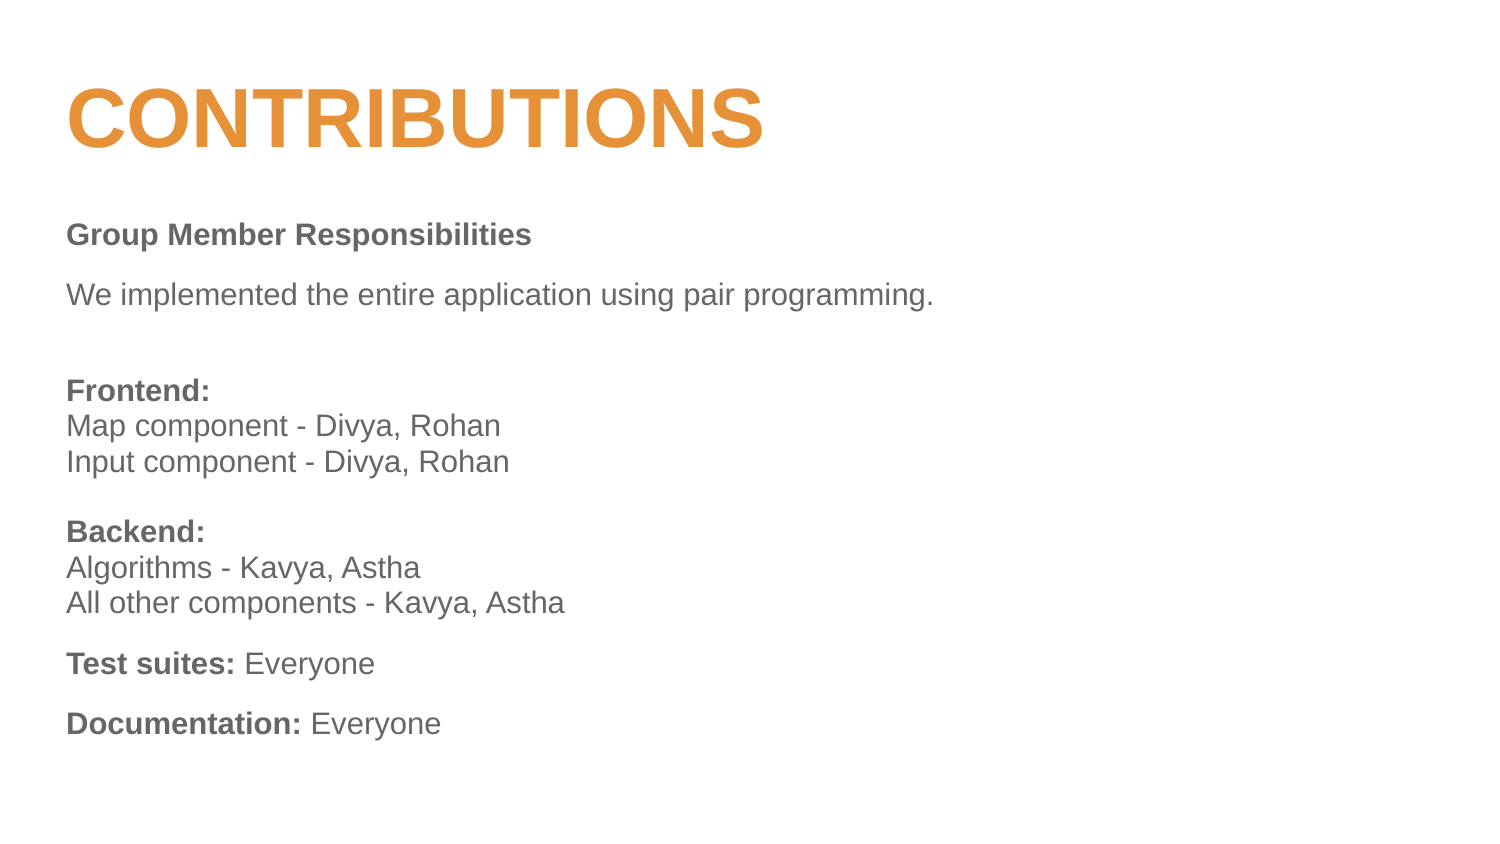

# CONTRIBUTIONS
Group Member Responsibilities
We implemented the entire application using pair programming.
Frontend:
Map component - Divya, Rohan
Input component - Divya, Rohan
Backend:
Algorithms - Kavya, Astha
All other components - Kavya, Astha
Test suites: Everyone
Documentation: Everyone